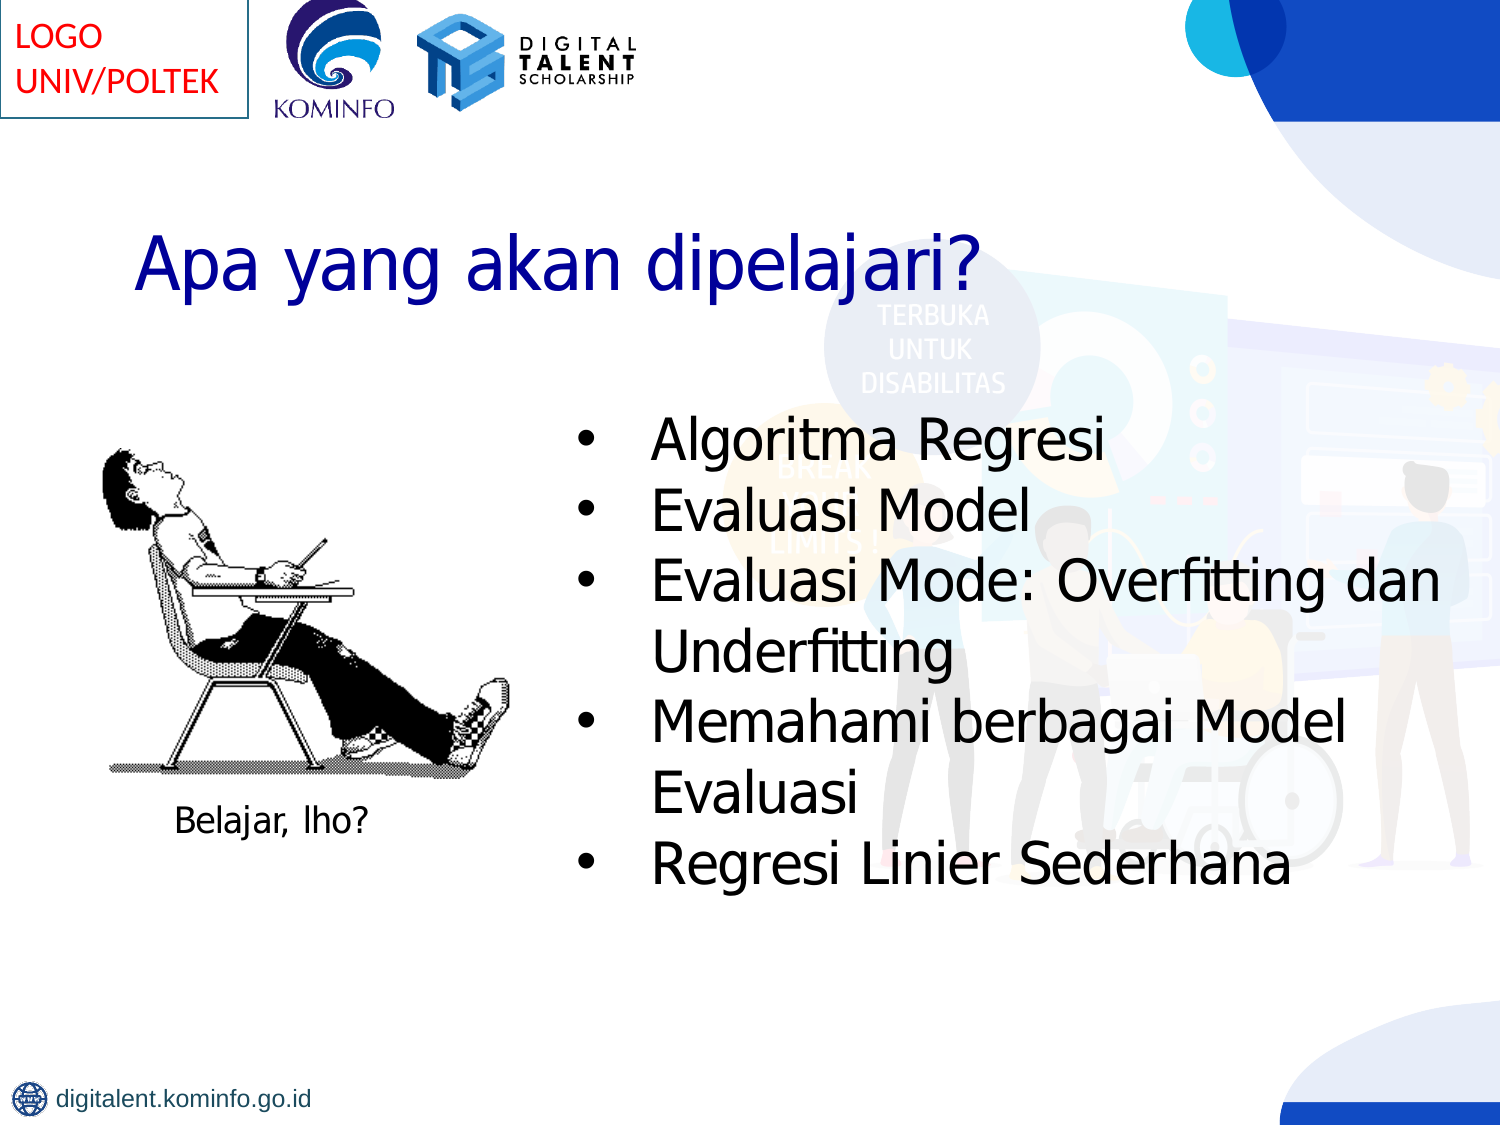

# Apa yang akan dipelajari?
Algoritma Regresi
Evaluasi Model
Evaluasi Mode: Overfitting dan Underfitting
Memahami berbagai Model Evaluasi
Regresi Linier Sederhana

Belajar, lho?